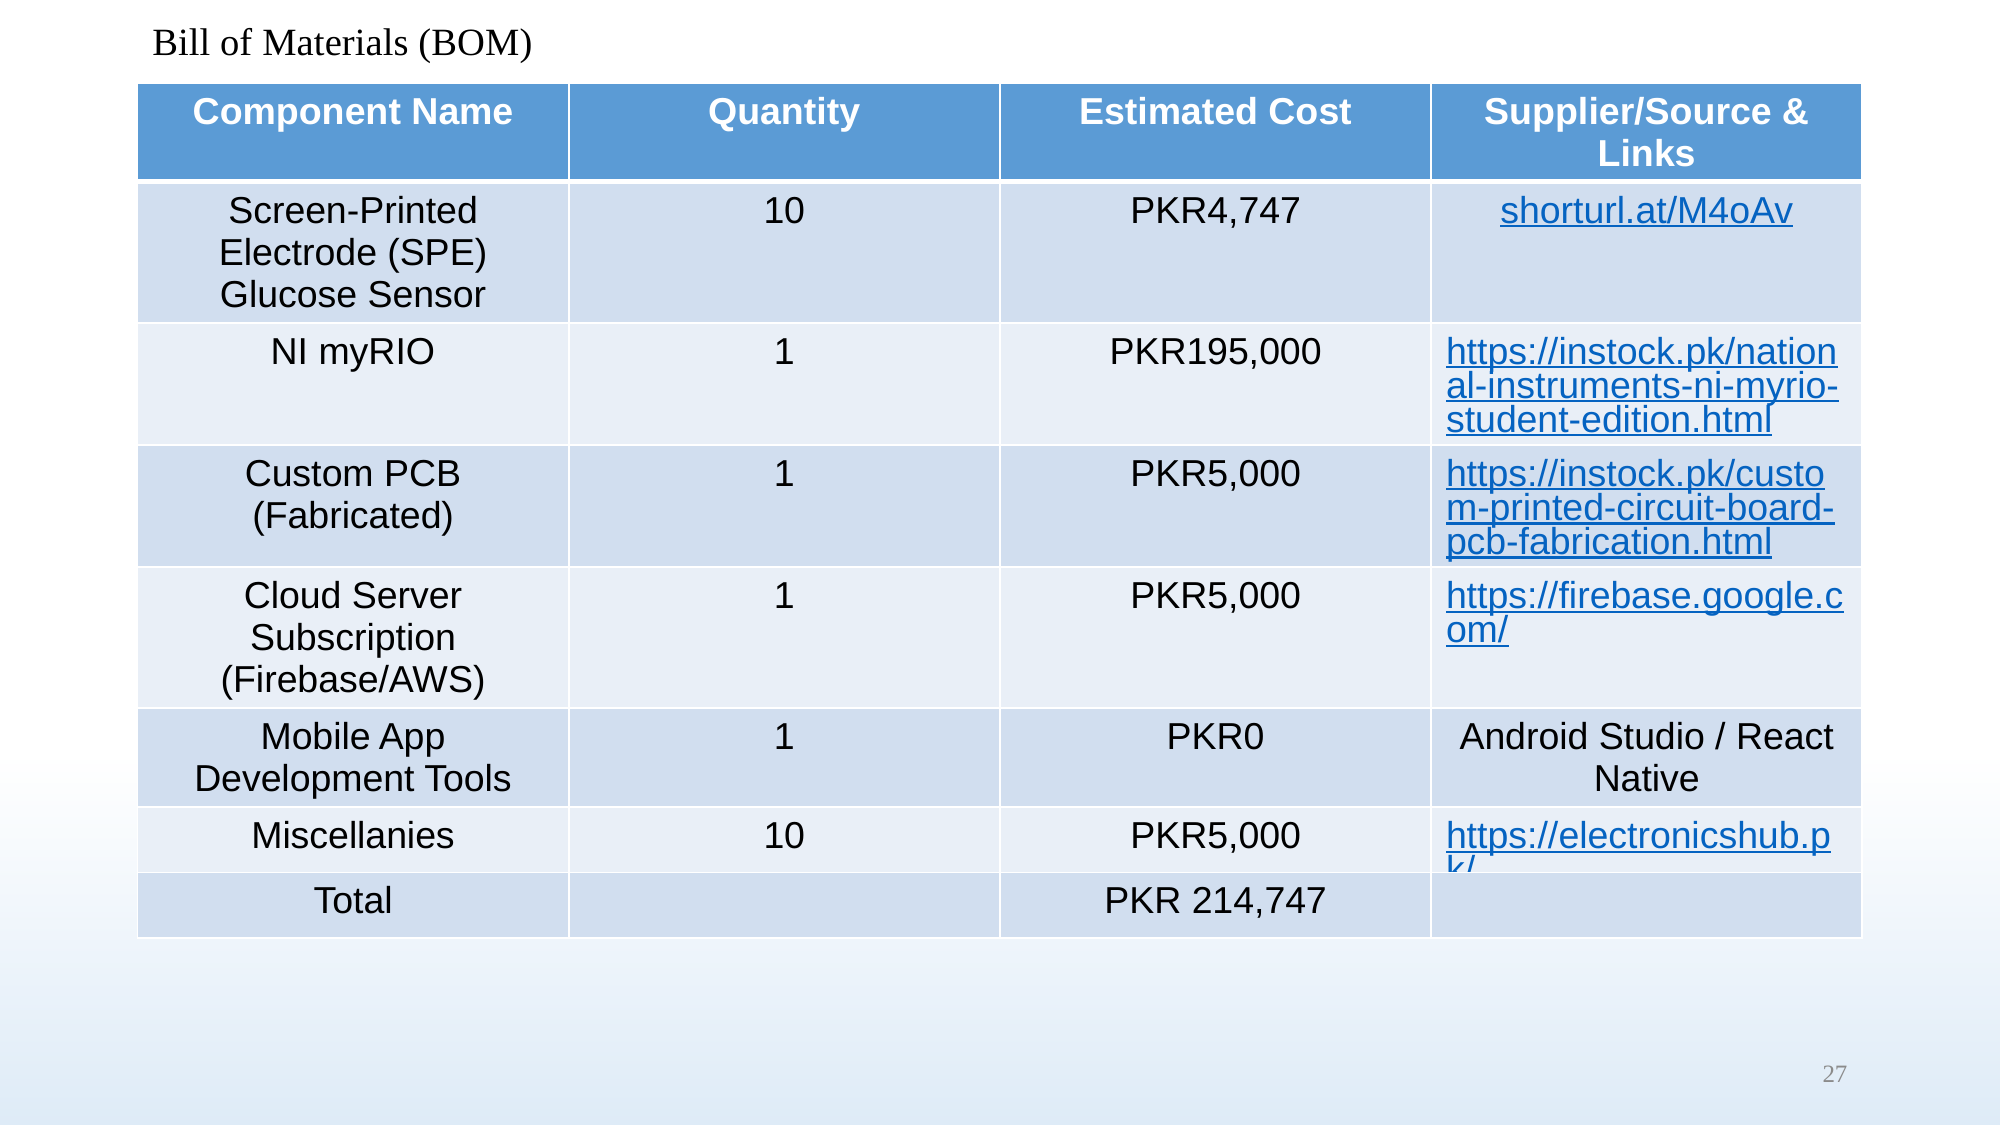

# Bill of Materials (BOM)
| Component Name | Quantity | Estimated Cost | Supplier/Source & Links |
| --- | --- | --- | --- |
| Screen-Printed Electrode (SPE) Glucose Sensor | 10 | PKR4,747 | shorturl.at/M4oAv |
| NI myRIO | 1 | PKR195,000 | https://instock.pk/national-instruments-ni-myrio-student-edition.html |
| Custom PCB (Fabricated) | 1 | PKR5,000 | https://instock.pk/custom-printed-circuit-board-pcb-fabrication.html |
| Cloud Server Subscription (Firebase/AWS) | 1 | PKR5,000 | https://firebase.google.com/ |
| Mobile App Development Tools | 1 | PKR0 | Android Studio / React Native |
| Miscellanies | 10 | PKR5,000 | https://electronicshub.pk/ |
| Total |  | PKR 214,747 |  |
27